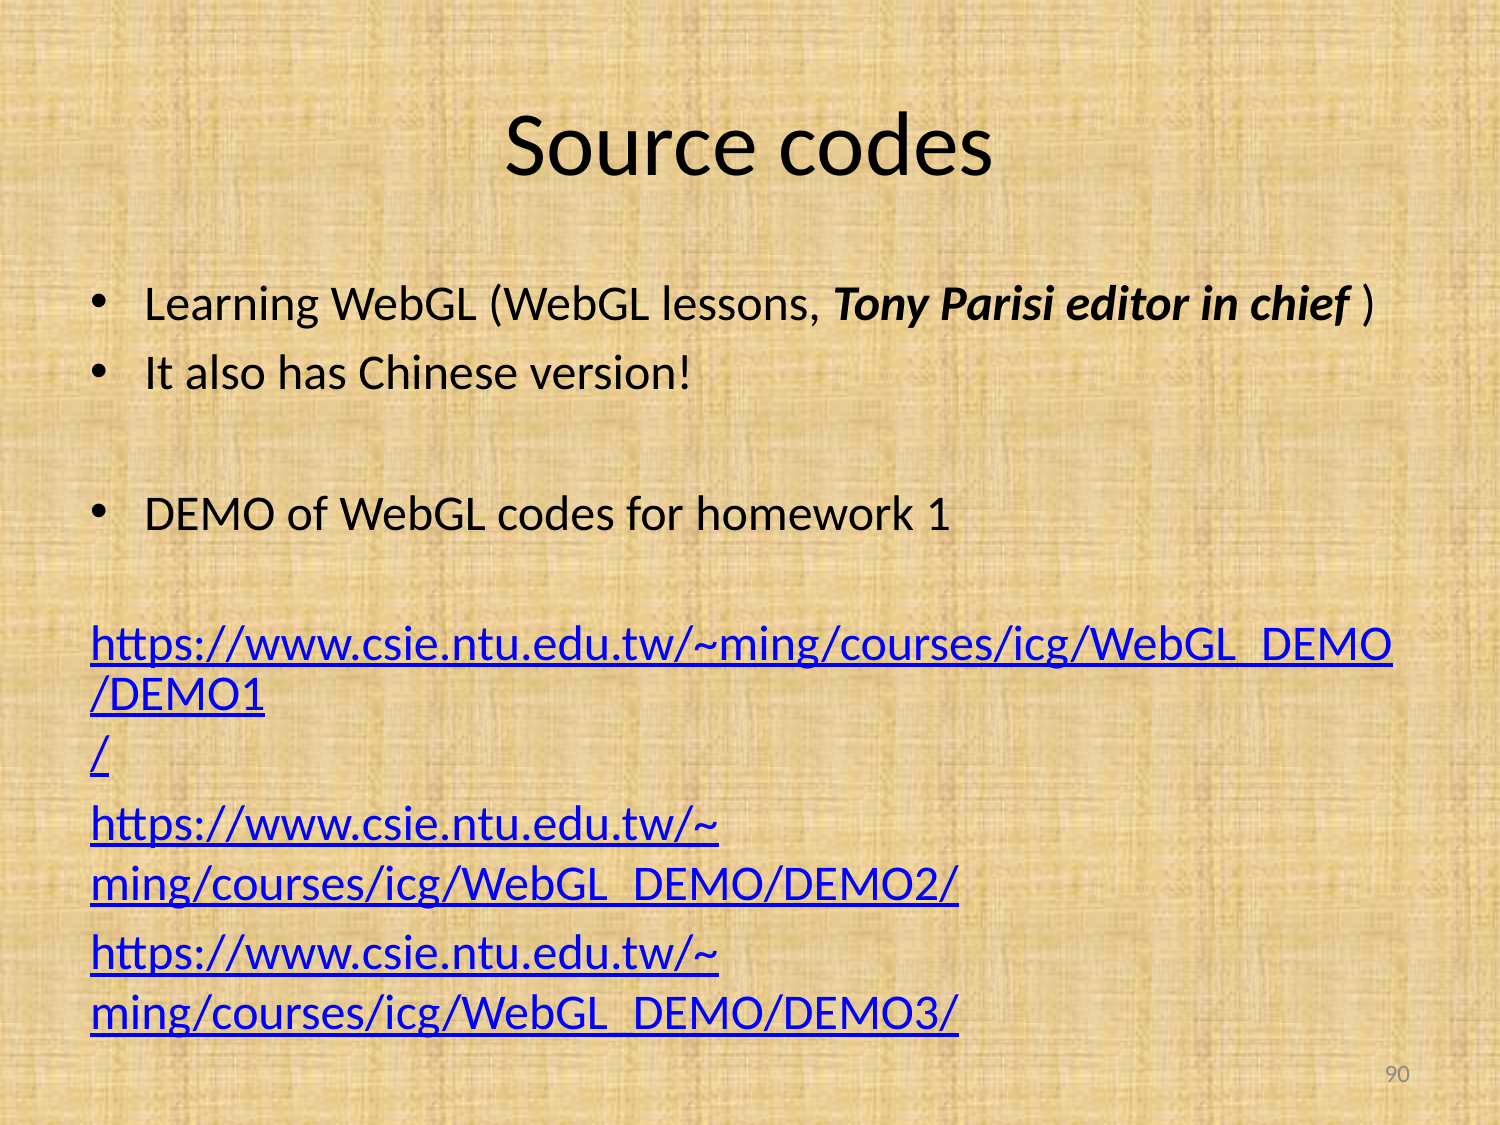

# Source codes
Learning WebGL (WebGL lessons, Tony Parisi editor in chief )
It also has Chinese version!

DEMO of WebGL codes for homework 1
    https://www.csie.ntu.edu.tw/~ming/courses/icg/WebGL_DEMO/DEMO1/
https://www.csie.ntu.edu.tw/~ming/courses/icg/WebGL_DEMO/DEMO2/
https://www.csie.ntu.edu.tw/~ming/courses/icg/WebGL_DEMO/DEMO3/

90